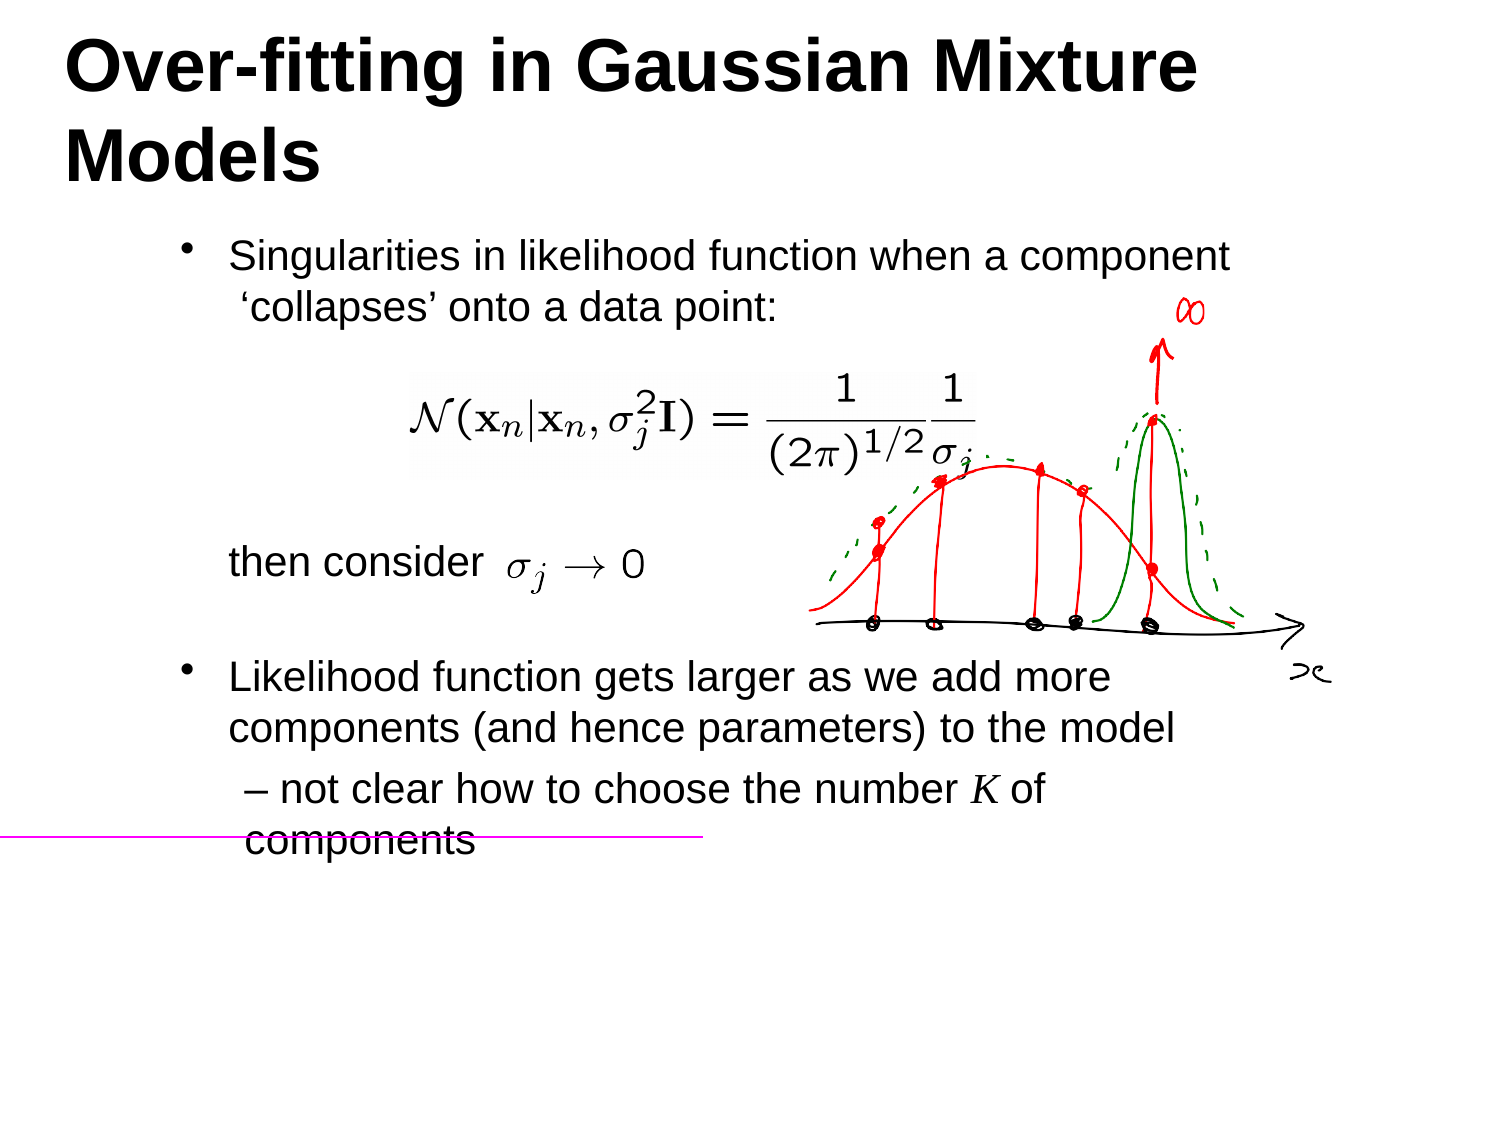

# Over-fitting in Gaussian Mixture Models
Singularities in likelihood function when a component  ‘collapses’ onto a data point:

then consider

Likelihood function gets larger as we add more  components (and hence parameters) to the model
– not clear how to choose the number K of components